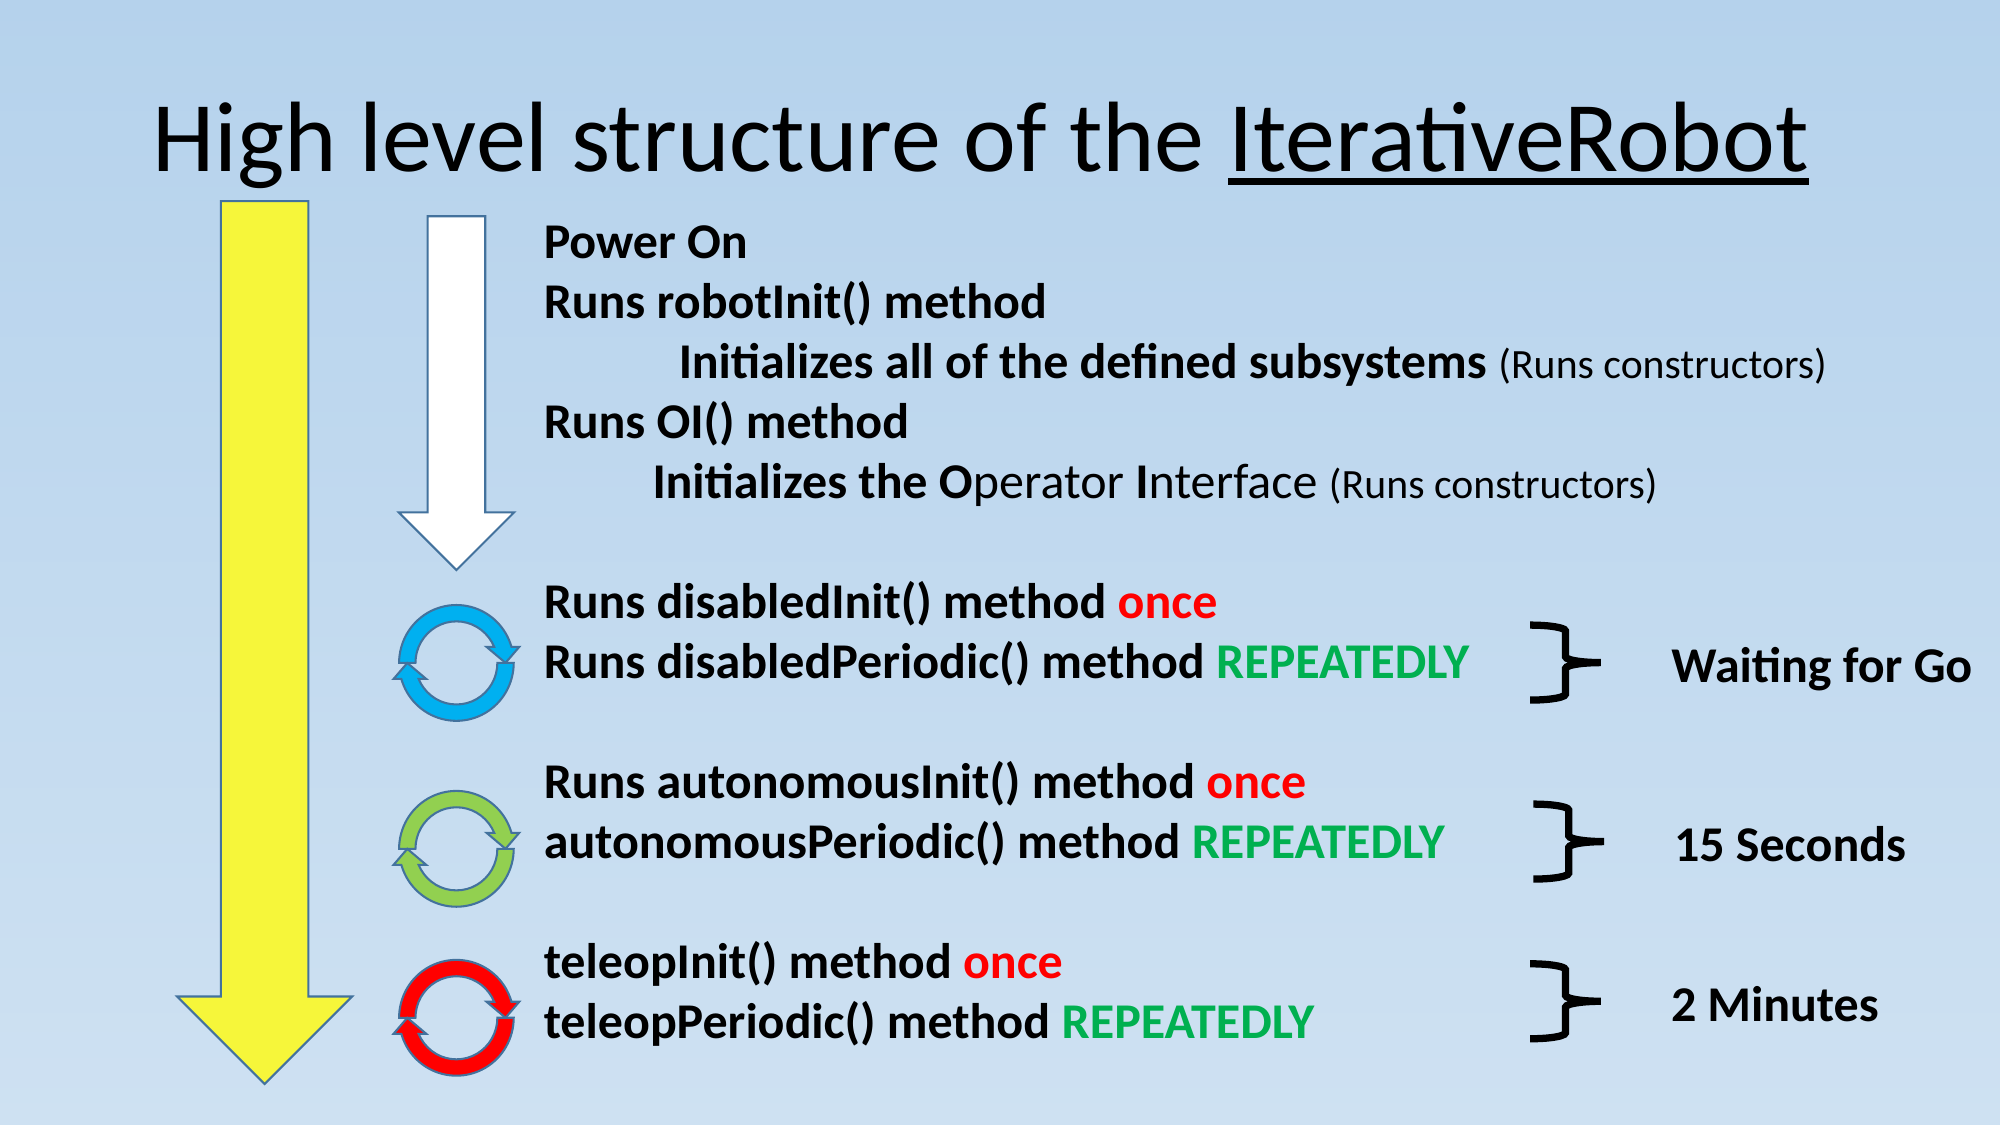

# High level structure of the IterativeRobot

Power On
Runs robotInit() method
            Initializes all of the defined subsystems (Runs constructors)
Runs OI() method
   Initializes the Operator Interface (Runs constructors)

Runs disabledInit() method once
Runs disabledPeriodic() method REPEATEDLY

Runs autonomousInit() method once
autonomousPeriodic() method REPEATEDLY

teleopInit() method once
teleopPeriodic() method REPEATEDLY

Waiting for Go

15 Seconds

2 Minutes